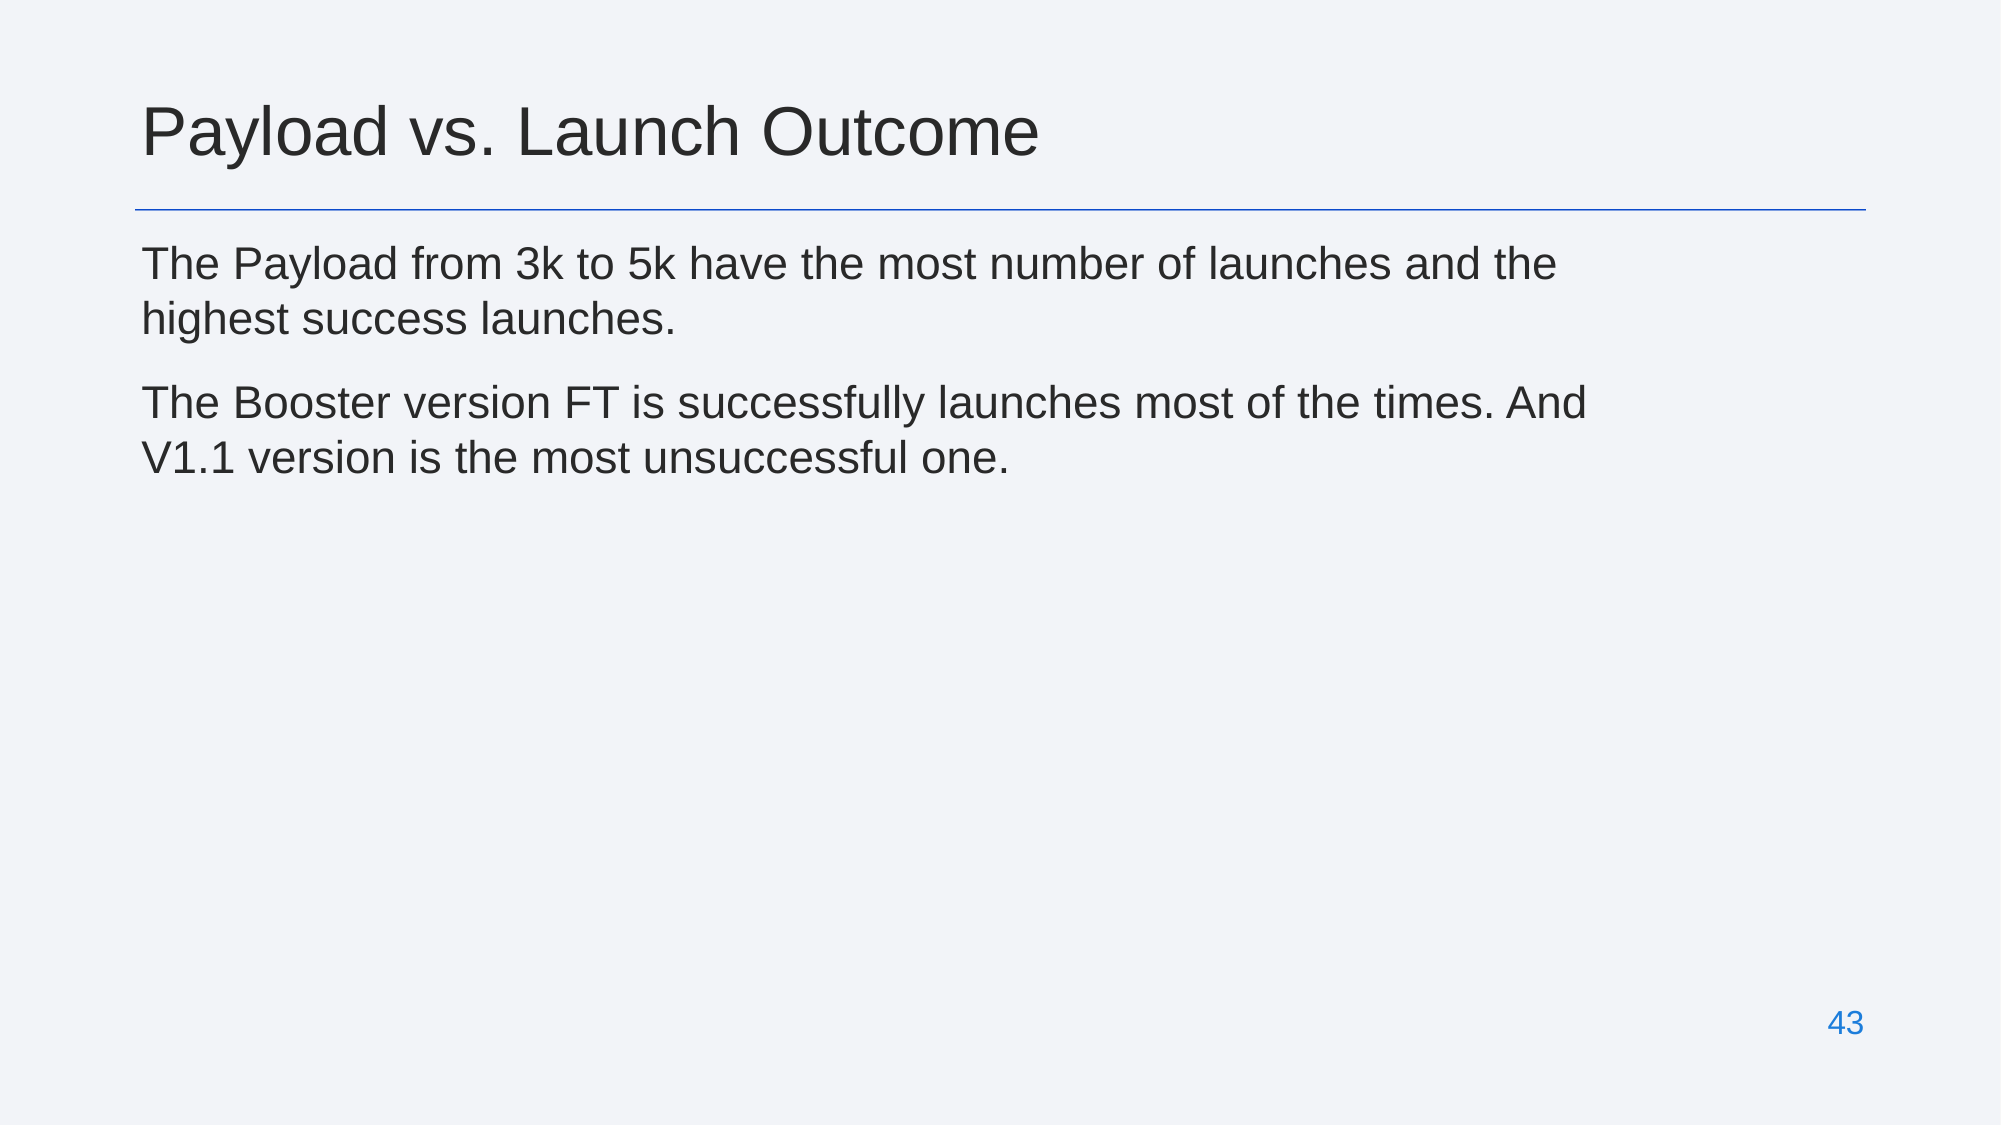

Payload vs. Launch Outcome
The Payload from 3k to 5k have the most number of launches and the highest success launches.
The Booster version FT is successfully launches most of the times. And V1.1 version is the most unsuccessful one.

43